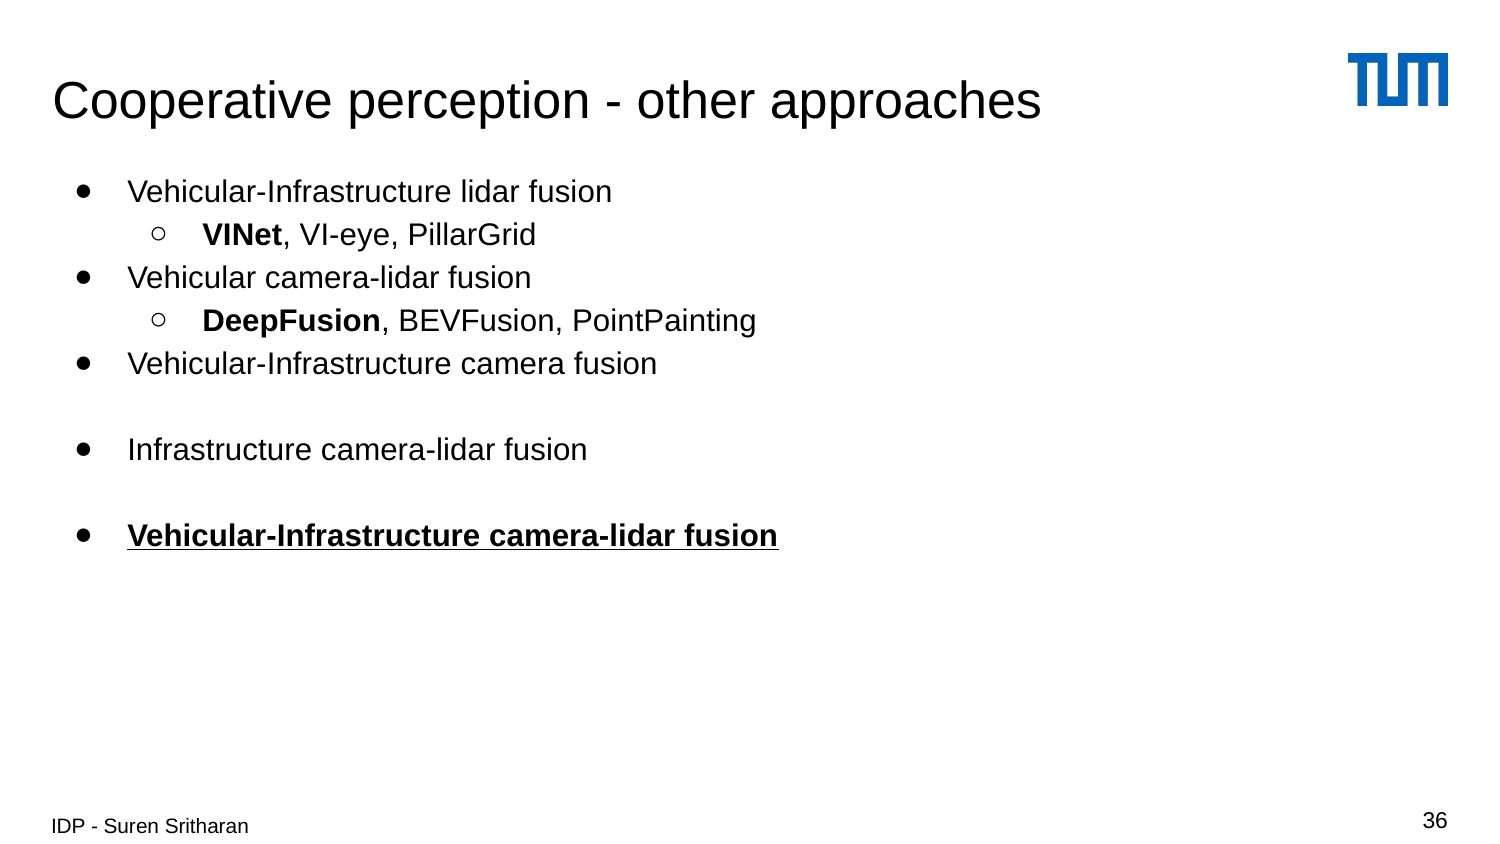

# Cooperative perception - other approaches

Vehicular-Infrastructure lidar fusion
VINet, VI-eye, PillarGrid
Vehicular camera-lidar fusion
DeepFusion, BEVFusion, PointPainting
Vehicular-Infrastructure camera fusion

Infrastructure camera-lidar fusion

Vehicular-Infrastructure camera-lidar fusion

IDP - Suren Sritharan
36